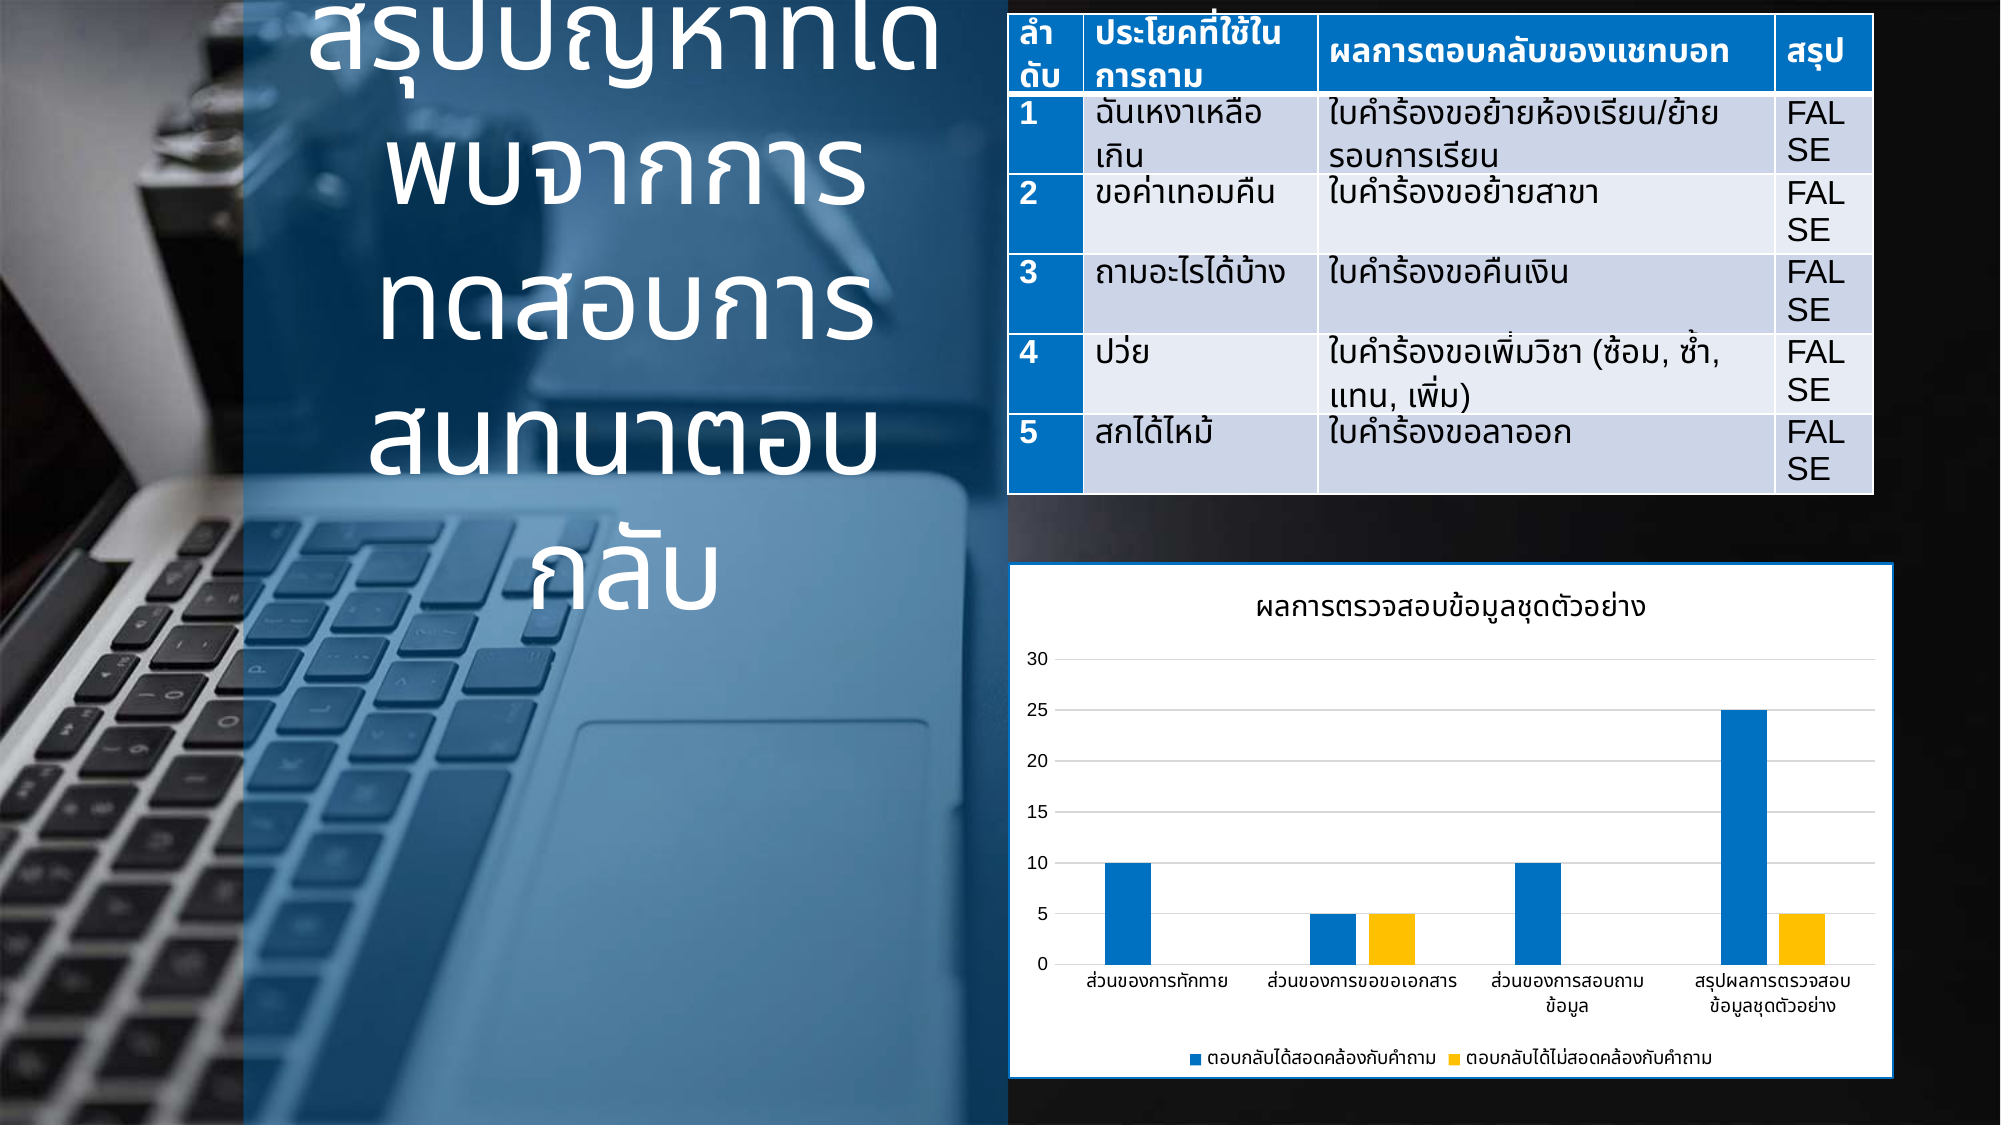

สรุปปัญหาที่ได้พบจากการทดสอบการสนทนาตอบกลับ
| ลำดับ | ประโยคที่ใช้ในการถาม | ผลการตอบกลับของแชทบอท | สรุป |
| --- | --- | --- | --- |
| 1 | ฉันเหงาเหลือเกิน | ใบคำร้องขอย้ายห้องเรียน/ย้ายรอบการเรียน | FALSE |
| 2 | ขอค่าเทอมคืน | ใบคำร้องขอย้ายสาขา | FALSE |
| 3 | ถามอะไรได้บ้าง | ใบคำร้องขอคืนเงิน | FALSE |
| 4 | ปว่ย | ใบคำร้องขอเพิ่มวิชา (ซ้อม, ซ้ำ, แทน, เพิ่ม) | FALSE |
| 5 | สกได้ไหม้ | ใบคำร้องขอลาออก | FALSE |

### Chart: ผลการตรวจสอบข้อมูลชุดตัวอย่าง

| Category | ตอบกลับได้สอดคล้องกับคำถาม | ตอบกลับได้ไม่สอดคล้องกับคำถาม |
|---|---|---|
| ส่วนของการทักทาย | 10.0 | None |
| ส่วนของการขอขอเอกสาร | 5.0 | 5.0 |
| ส่วนของการสอบถามข้อมูล | 10.0 | None |
| สรุปผลการตรวจสอบข้อมูลชุดตัวอย่าง | 25.0 | 5.0 |